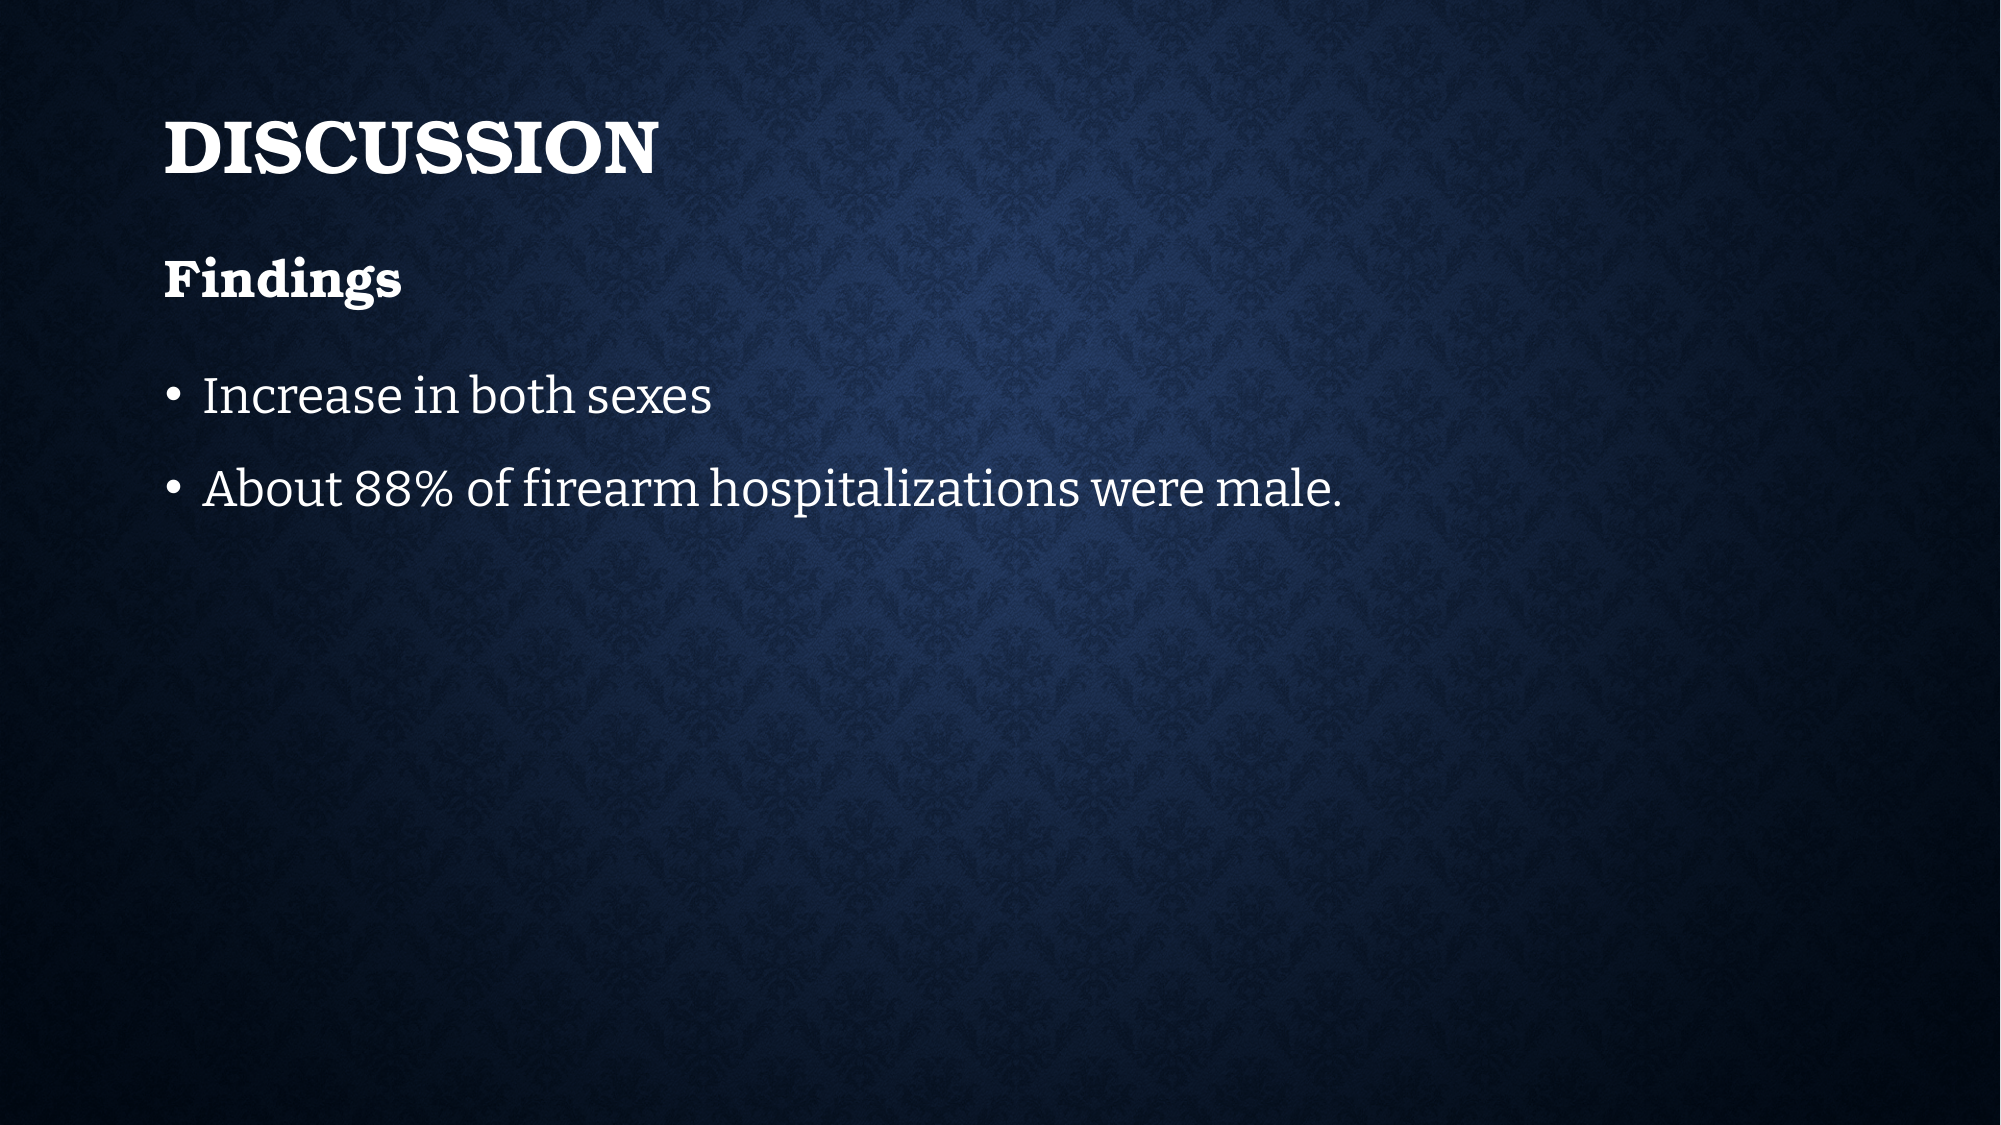

# Discussion Findings
Increase in both sexes
About 88% of firearm hospitalizations were male.